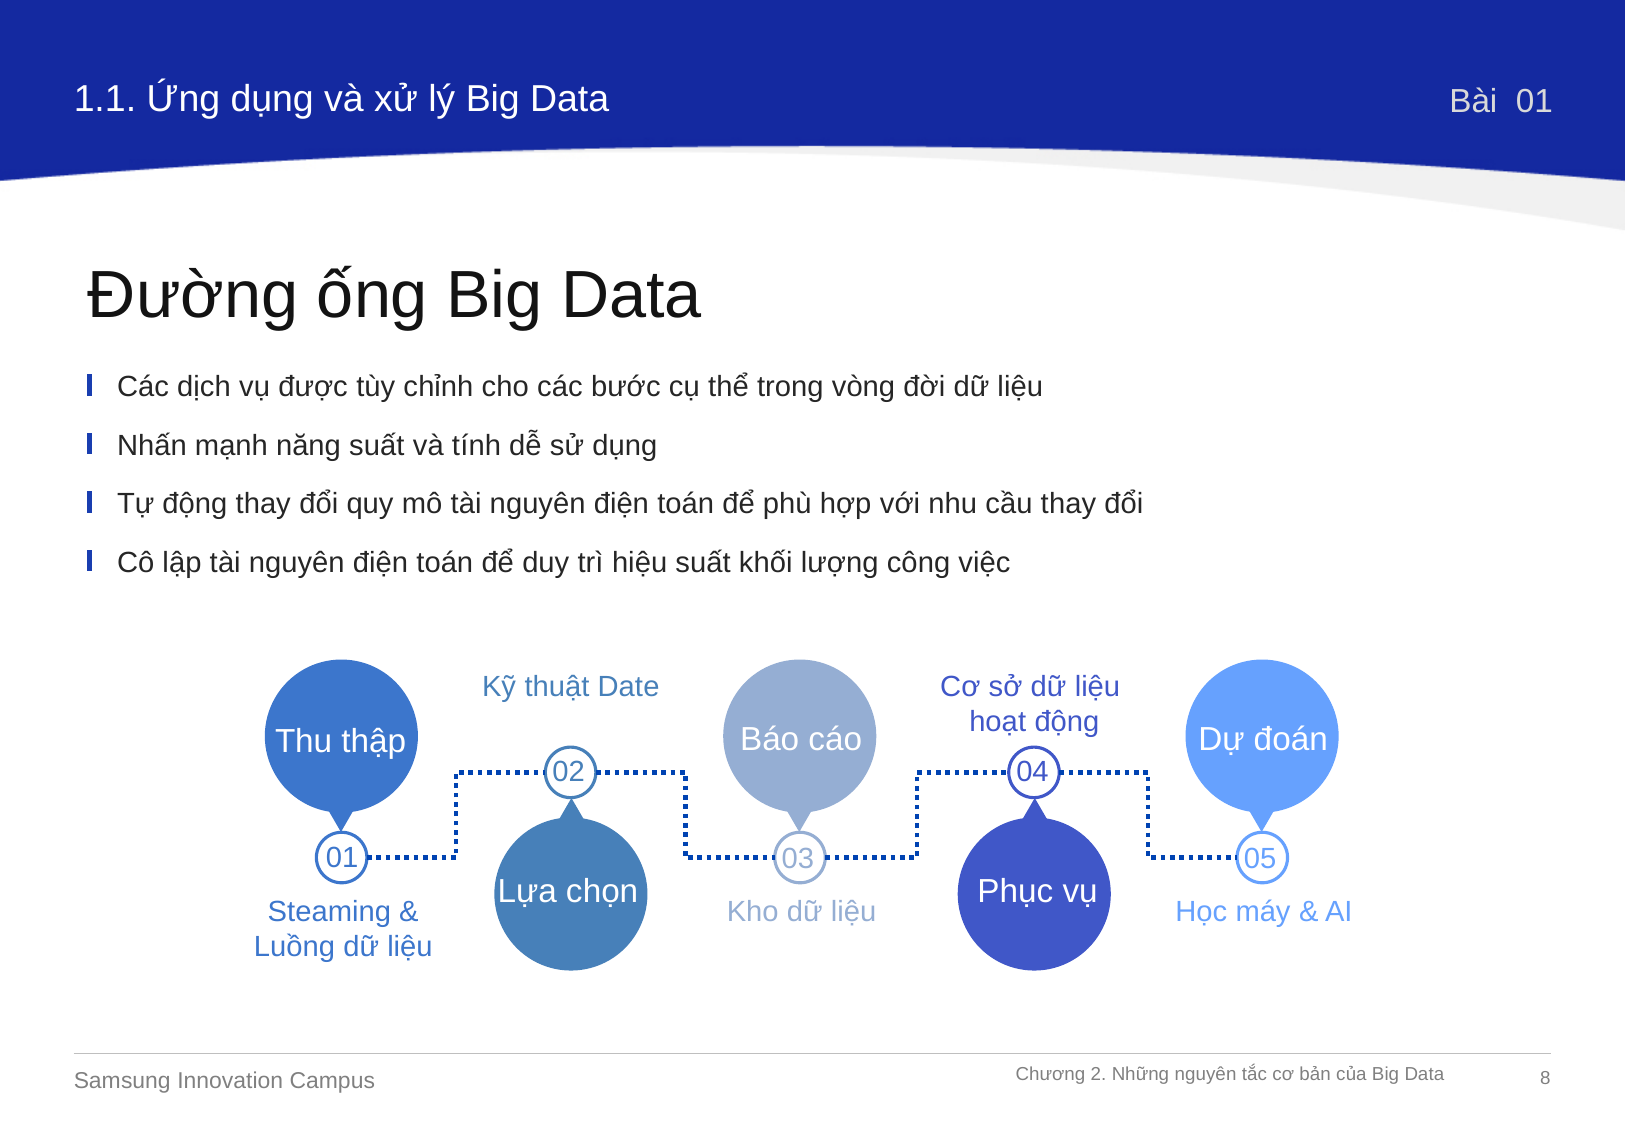

1.1. Ứng dụng và xử lý Big Data
Bài  01
Đường ống Big Data
Các dịch vụ được tùy chỉnh cho các bước cụ thể trong vòng đời dữ liệu
Nhấn mạnh năng suất và tính dễ sử dụng
Tự động thay đổi quy mô tài nguyên điện toán để phù hợp với nhu cầu thay đổi
Cô lập tài nguyên điện toán để duy trì hiệu suất khối lượng công việc

Thu thập
01

Steaming &
Luồng dữ liệu
Kỹ thuật Date

Lựa chọn

02

Báo cáo
03

Kho dữ liệu
Cơ sở dữ liệu
hoạt động

Phục vụ

04

Dự đoán
05

Học máy & AI